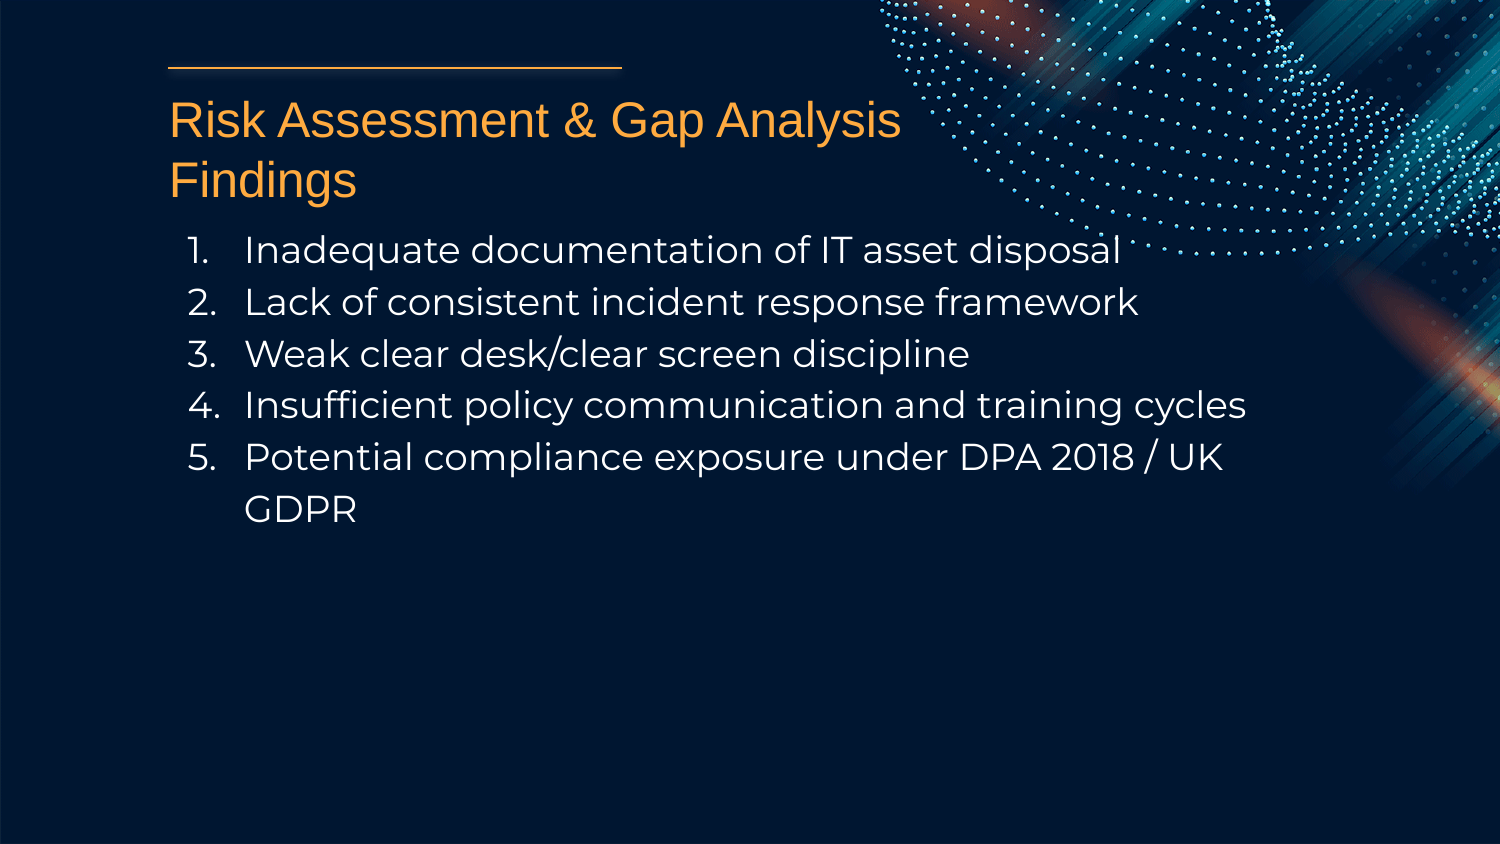

# Risk Assessment & Gap Analysis Findings
Inadequate documentation of IT asset disposal
Lack of consistent incident response framework
Weak clear desk/clear screen discipline
Insufficient policy communication and training cycles
Potential compliance exposure under DPA 2018 / UK GDPR